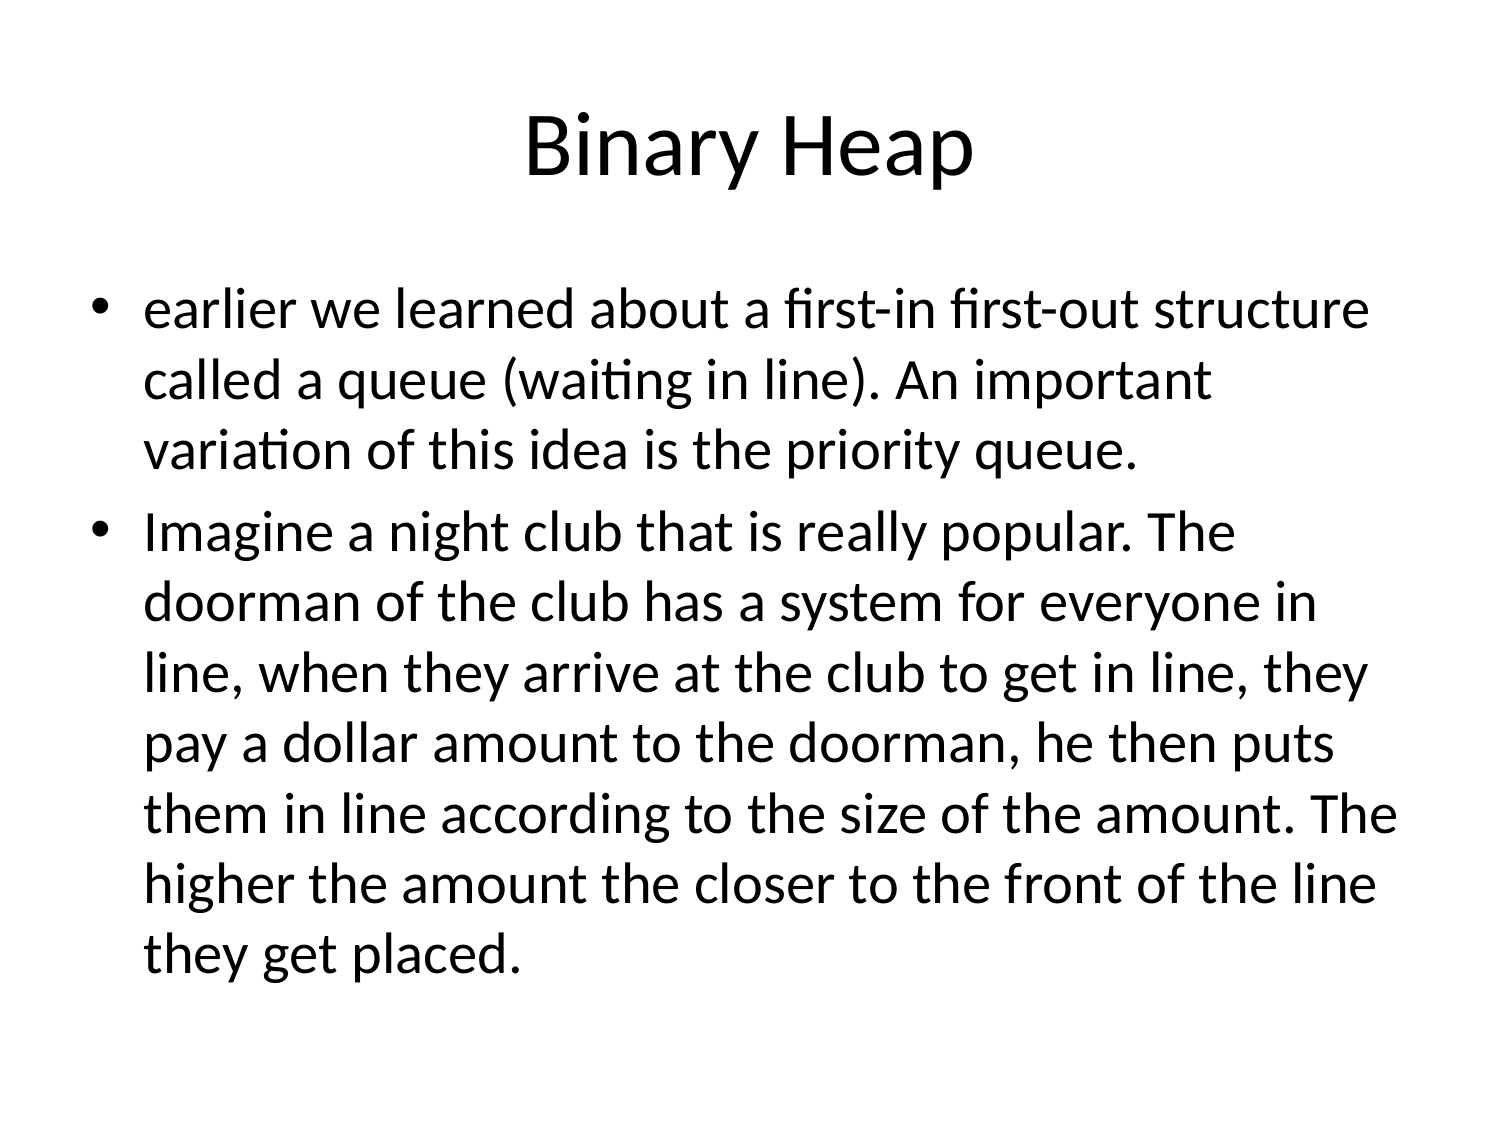

# Binary Heap
earlier we learned about a first-in first-out structure called a queue (waiting in line). An important variation of this idea is the priority queue.
Imagine a night club that is really popular. The doorman of the club has a system for everyone in line, when they arrive at the club to get in line, they pay a dollar amount to the doorman, he then puts them in line according to the size of the amount. The higher the amount the closer to the front of the line they get placed.